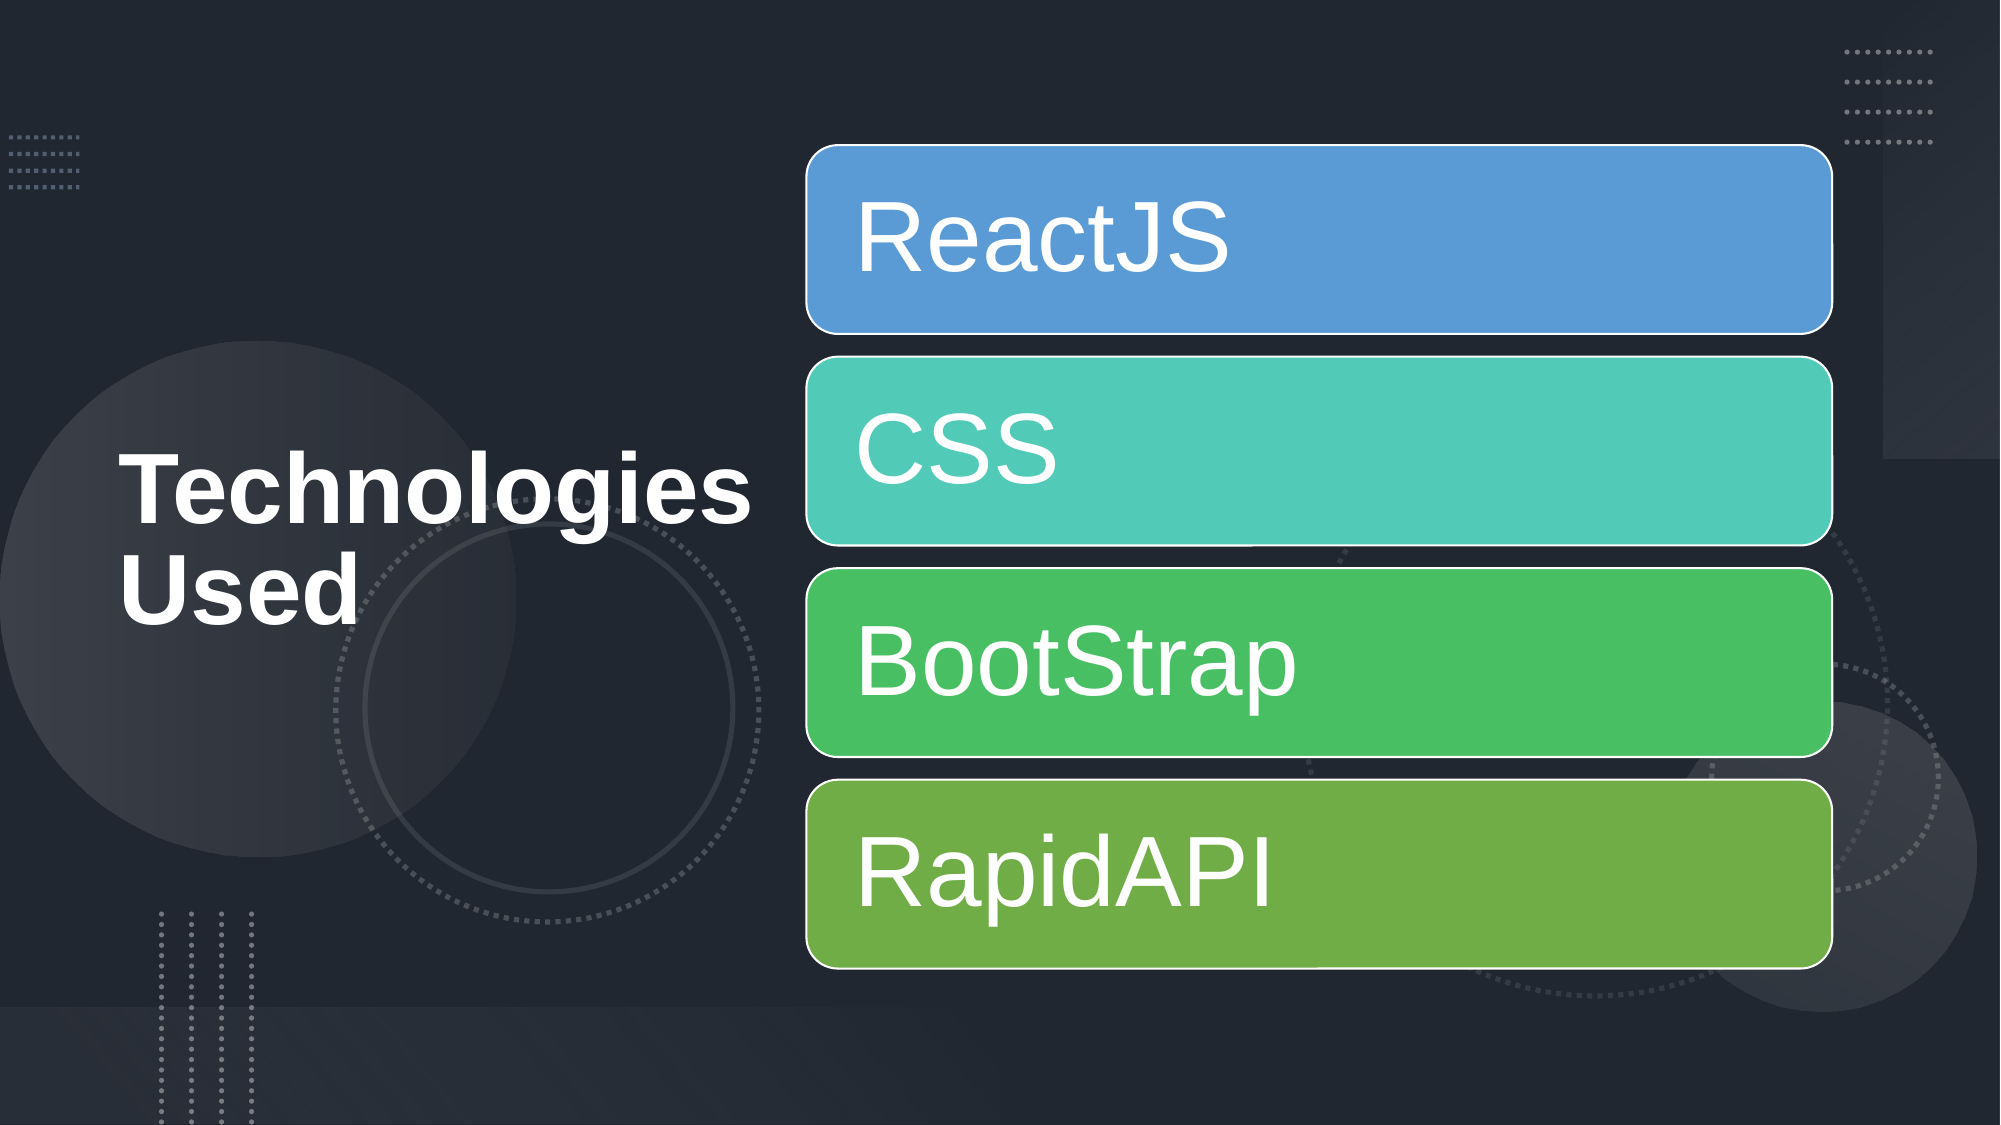

# Technologies Used
ReactJS
CSS
BootStrap
RapidAPI